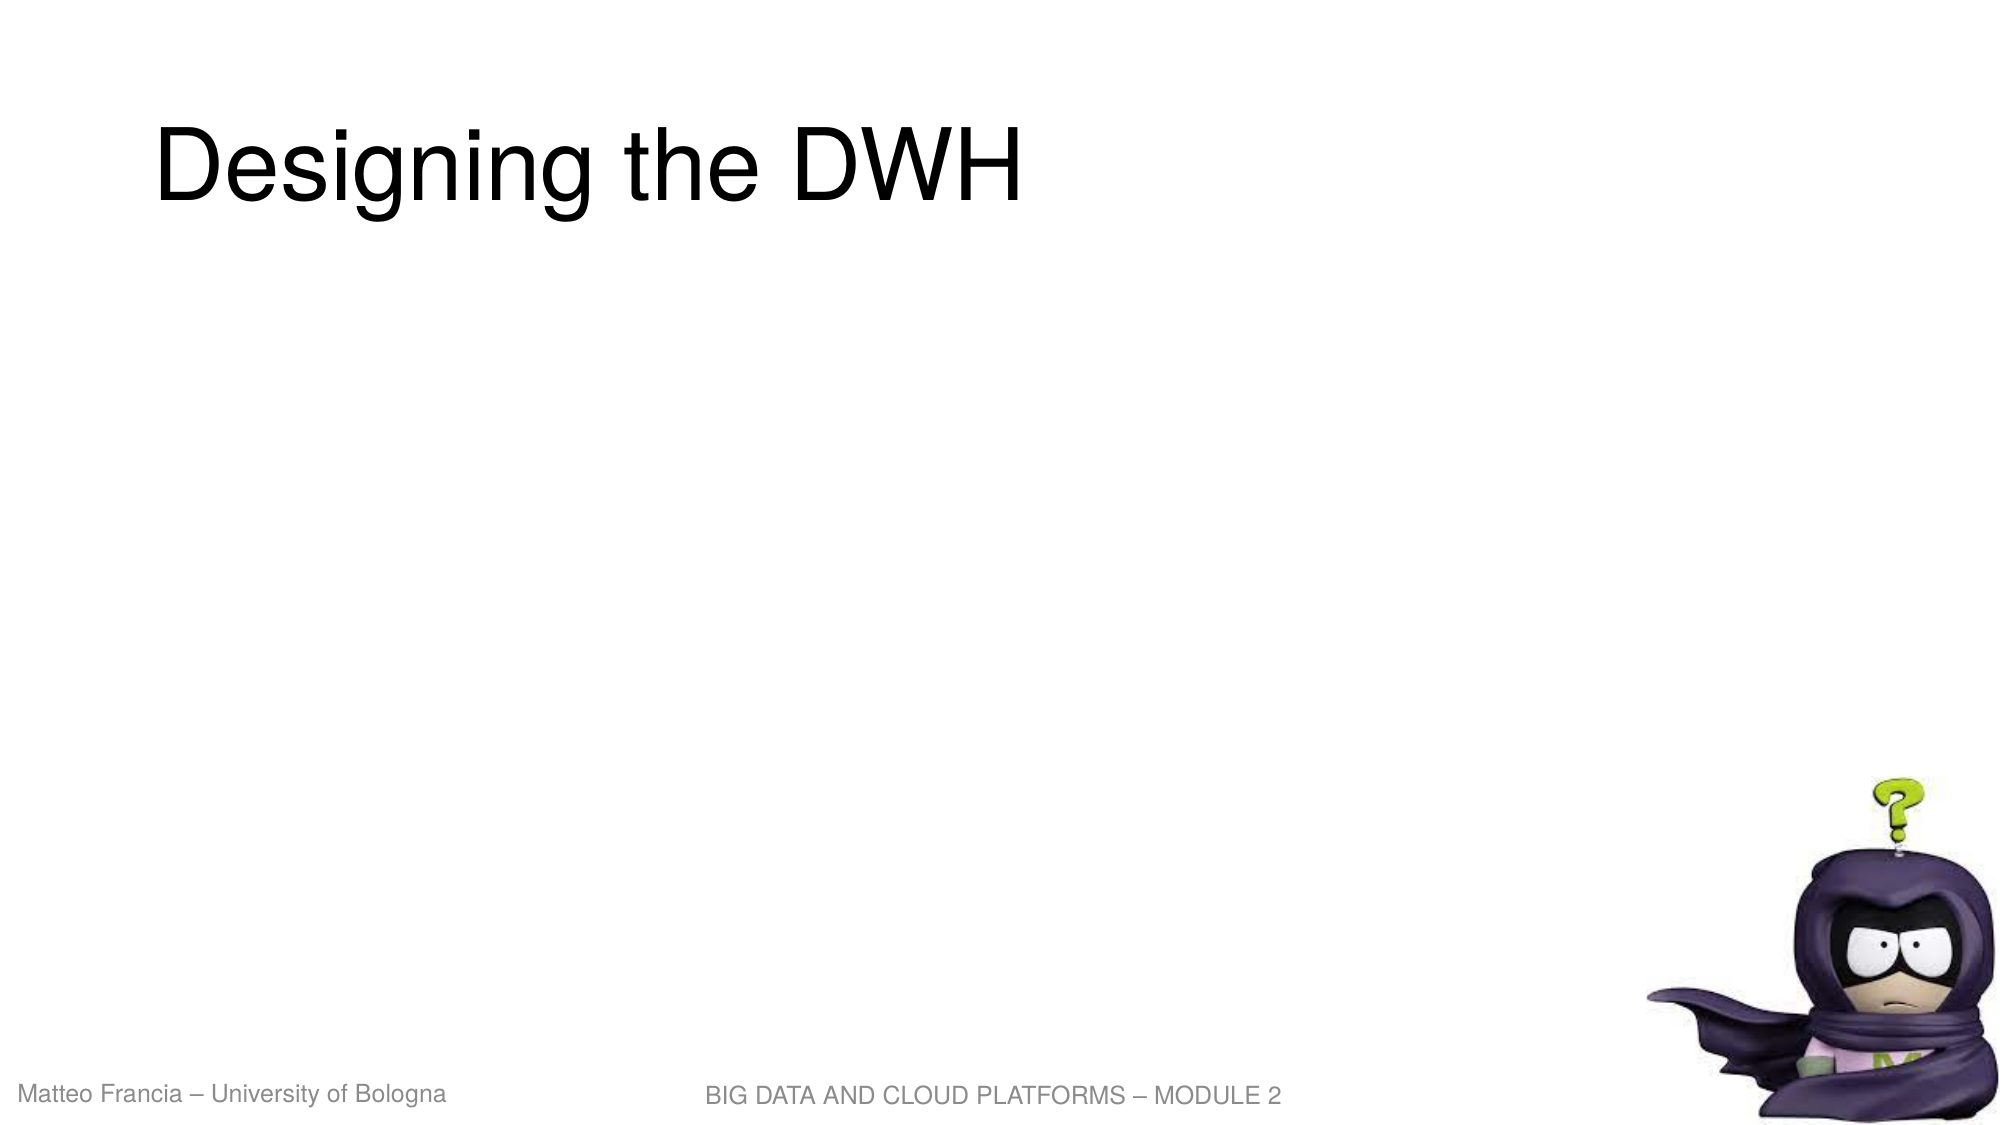

# Designing the DWH

239
Matteo Francia – University of Bologna